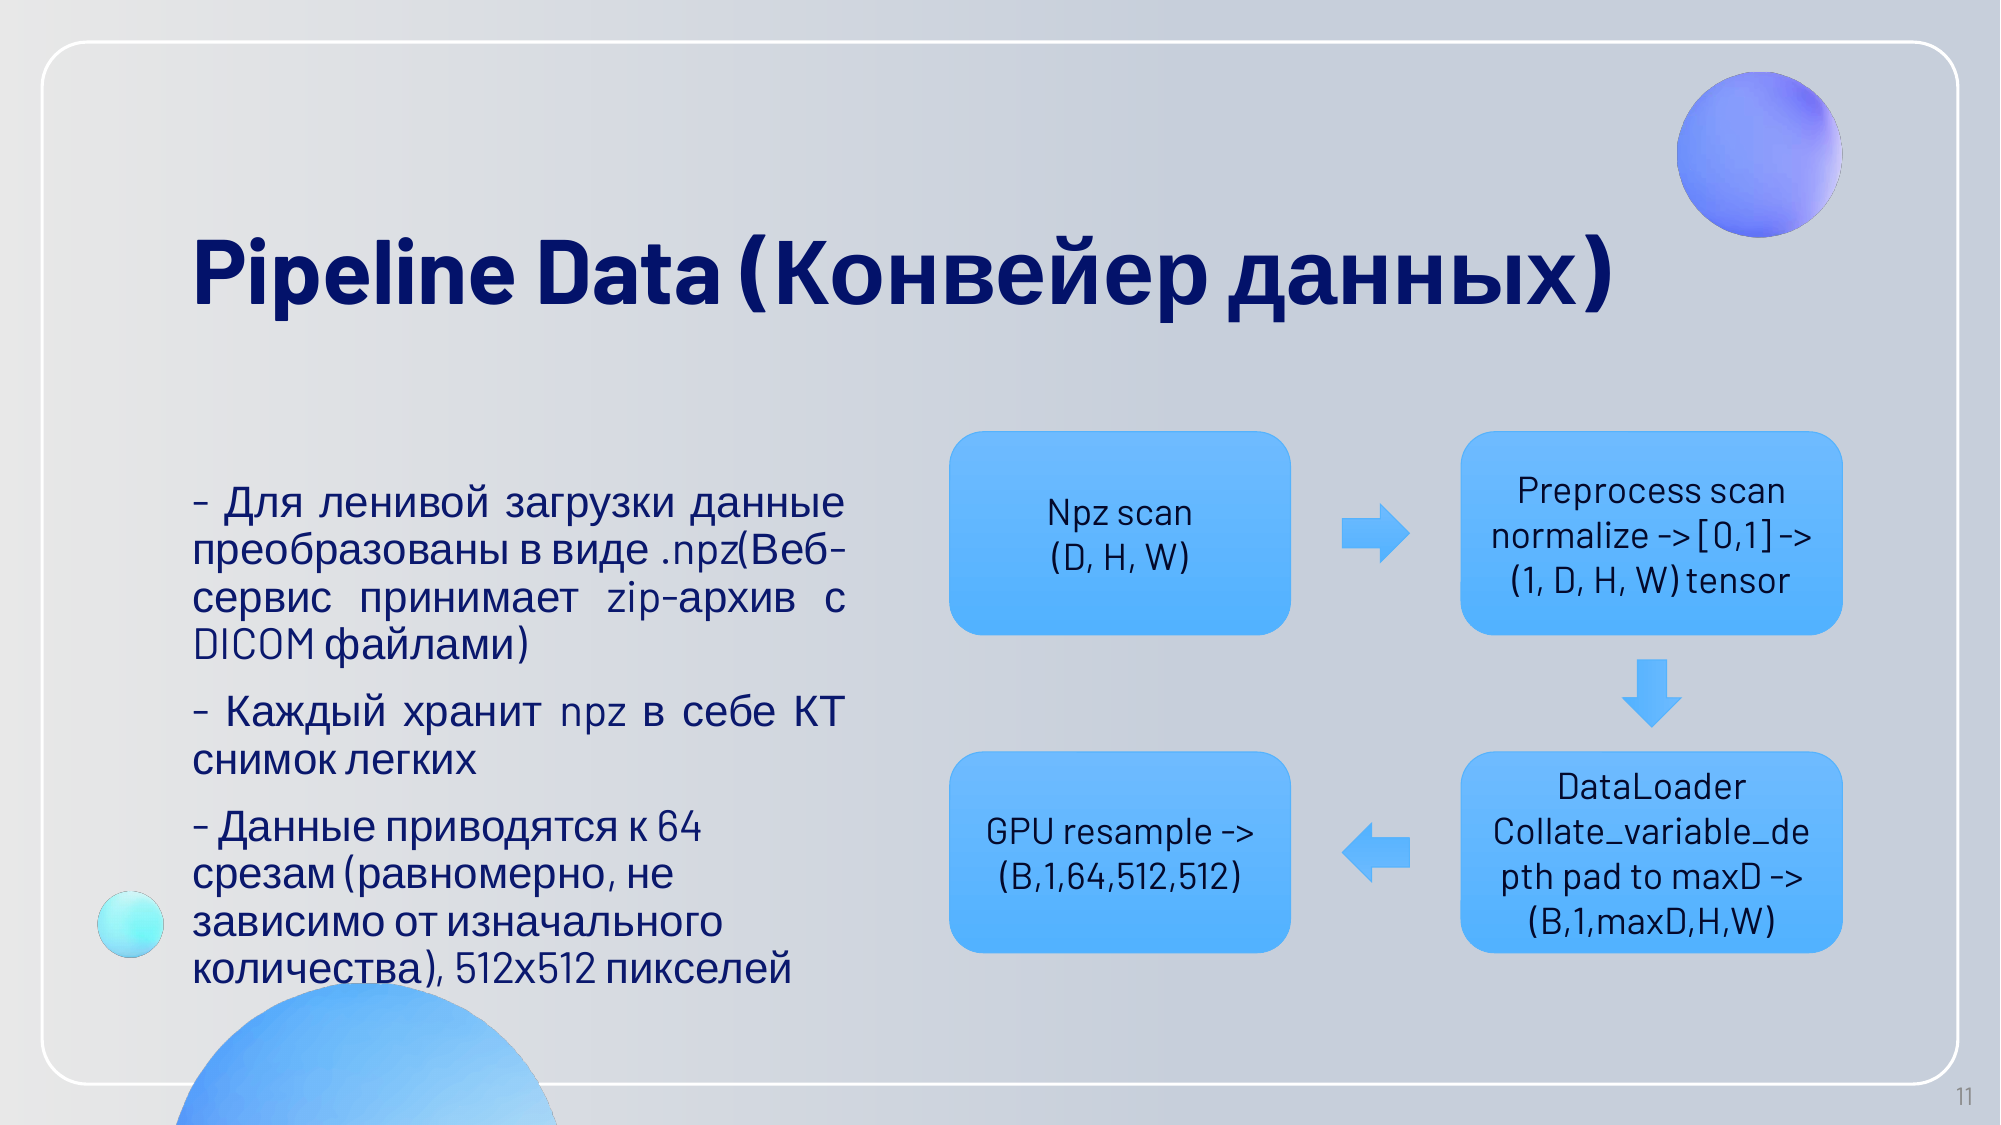

# Pipeline Data (Конвейер данных)
Npz scan
(D, H, W)
Preprocess scan normalize -> [0,1] -> (1, D, H, W) tensor
- Для ленивой загрузки данные преобразованы в виде .npz(Веб-сервис принимает zip-архив с DICOM файлами)
- Каждый хранит npz в себе КТ снимок легких
- Данные приводятся к 64 срезам (равномерно, не зависимо от изначального количества), 512х512 пикселей

DataLoader
Collate_variable_depth pad to maxD -> (B,1,maxD,H,W)
GPU resample -> (B,1,64,512,512)

11